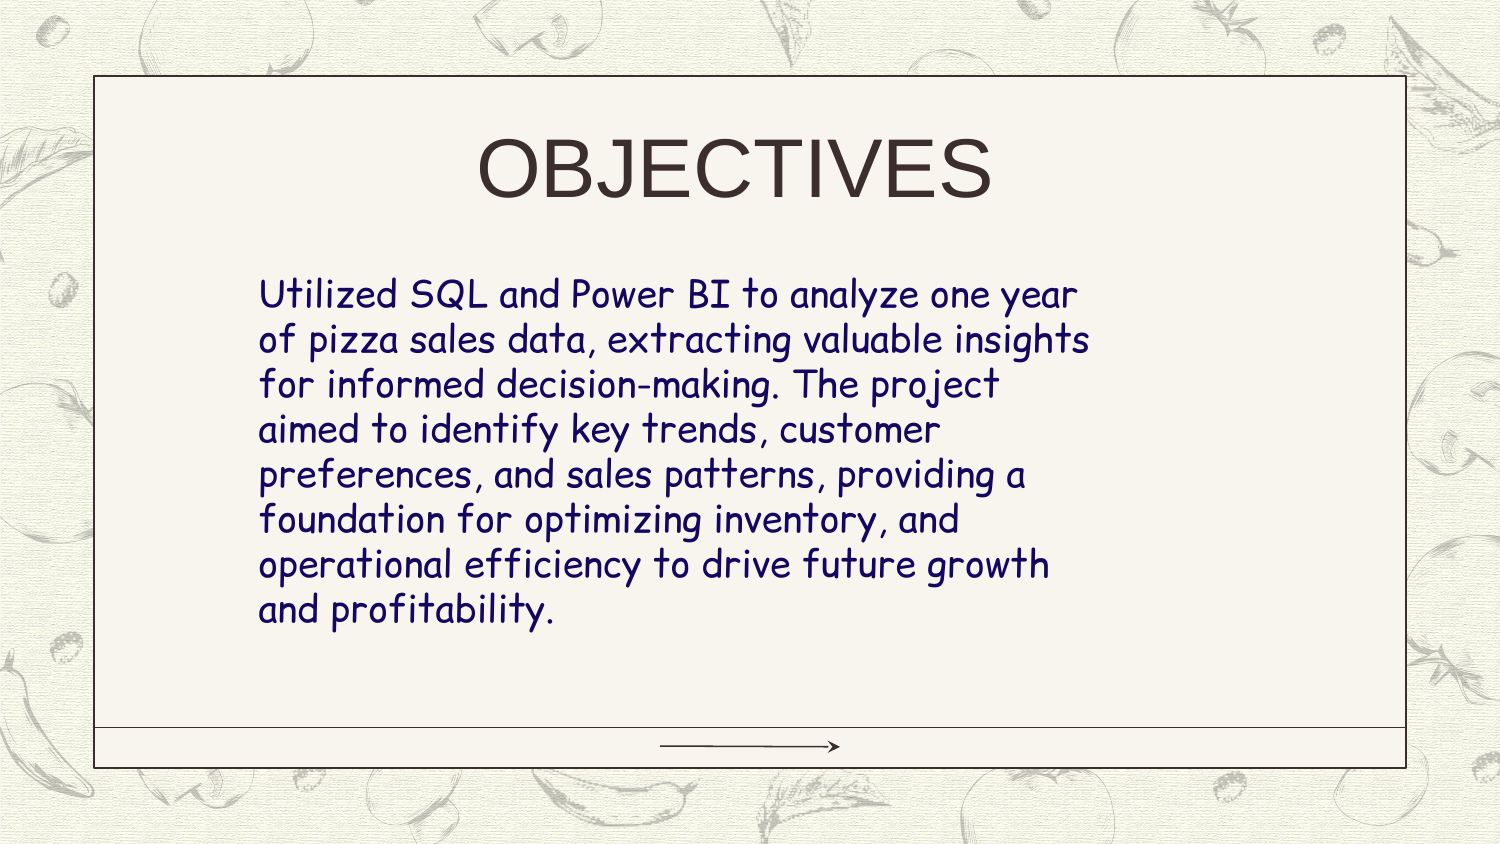

OBJECTIVES
Utilized SQL and Power BI to analyze one year of pizza sales data, extracting valuable insights for informed decision-making. The project aimed to identify key trends, customer preferences, and sales patterns, providing a foundation for optimizing inventory, and operational efficiency to drive future growth and profitability.